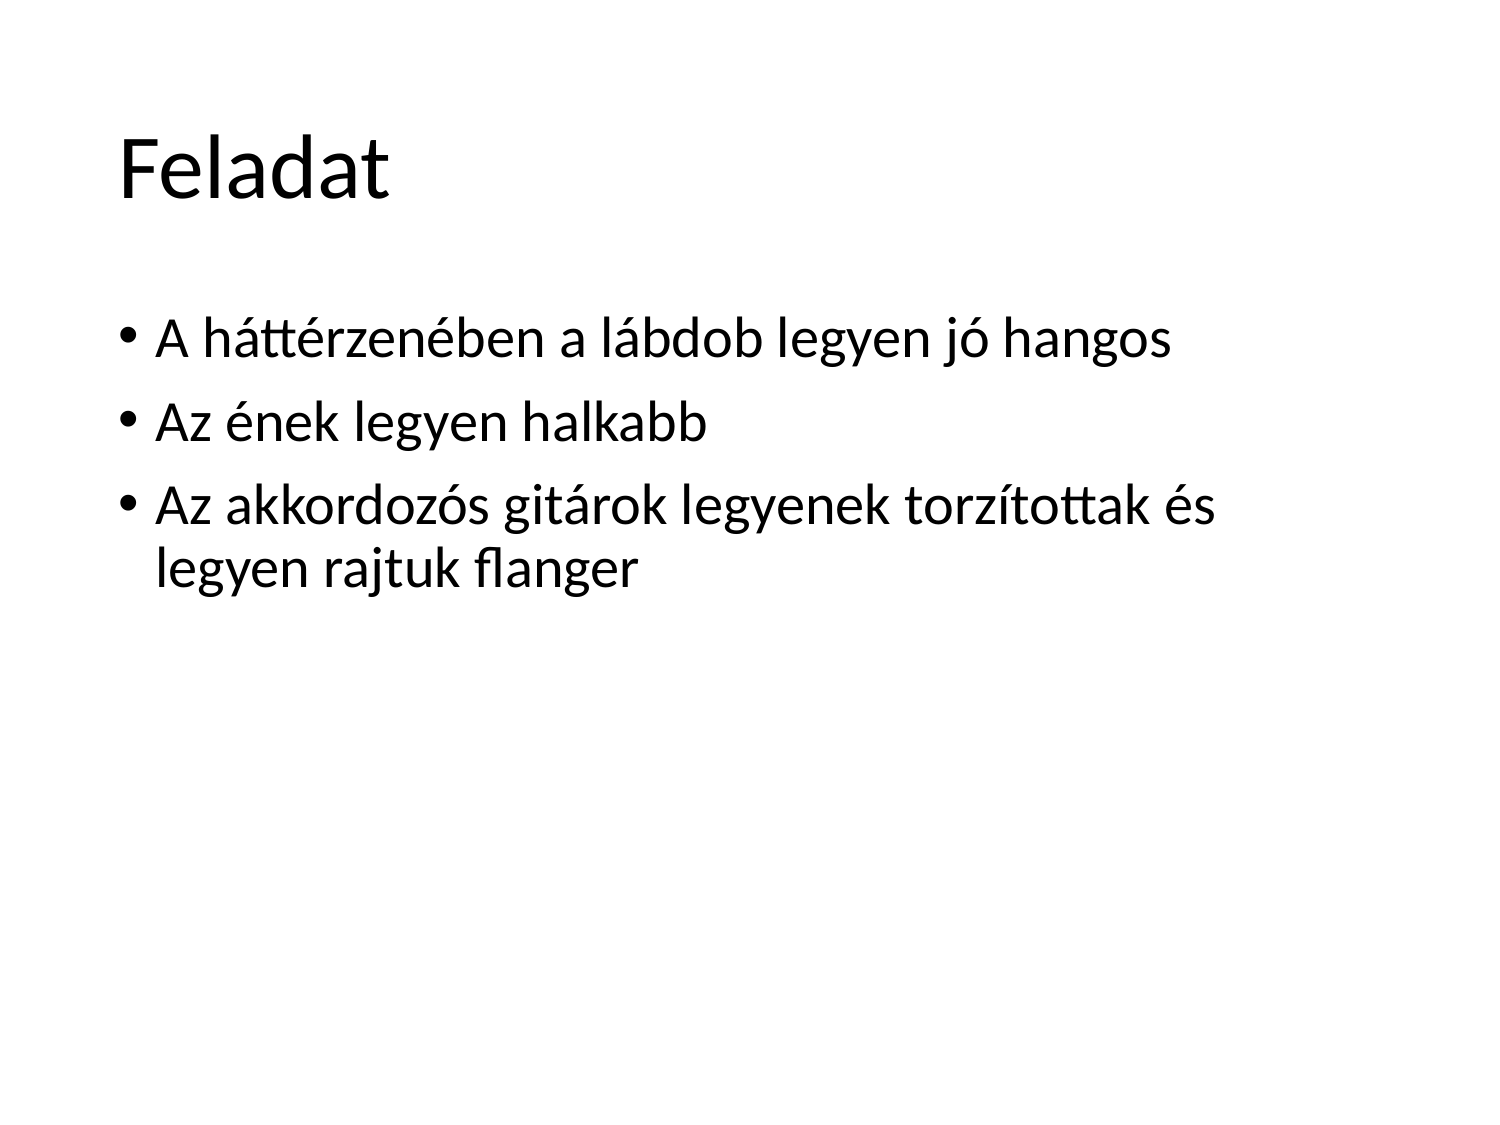

# Feladat
A háttérzenében a lábdob legyen jó hangos
Az ének legyen halkabb
Az akkordozós gitárok legyenek torzítottak és legyen rajtuk flanger